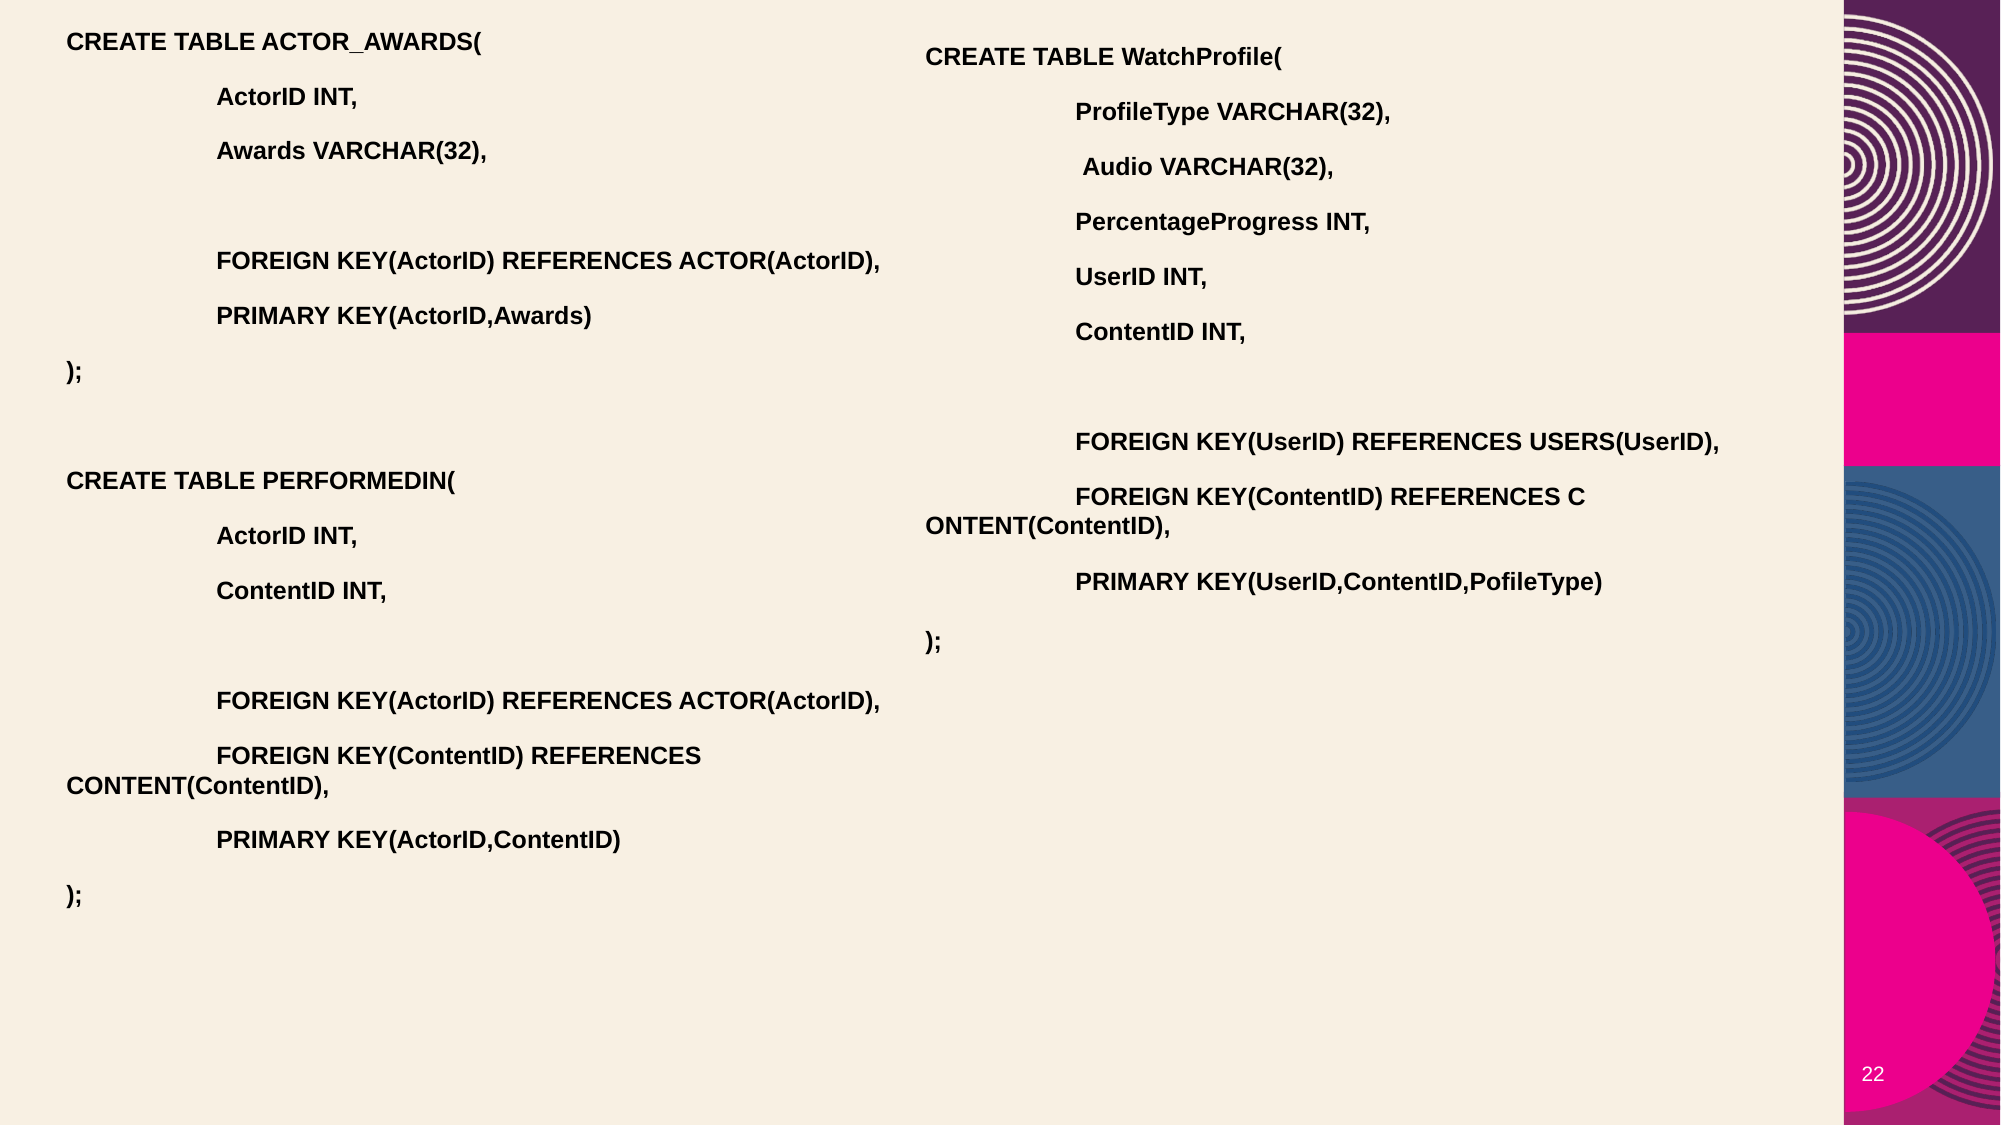

CREATE TABLE ACTOR_AWARDS(
	ActorID INT,
    	Awards VARCHAR(32),

    	FOREIGN KEY(ActorID) REFERENCES ACTOR(ActorID),
    	PRIMARY KEY(ActorID,Awards)
);

CREATE TABLE PERFORMEDIN(
	ActorID INT,
    	ContentID INT,

    	FOREIGN KEY(ActorID) REFERENCES ACTOR(ActorID),
   	FOREIGN KEY(ContentID) REFERENCES 	CONTENT(ContentID),
   	PRIMARY KEY(ActorID,ContentID)
);
CREATE TABLE WatchProfile(
	ProfileType VARCHAR(32),
   	 Audio VARCHAR(32),
    	PercentageProgress INT,
    	UserID INT,
    	ContentID INT,

    	FOREIGN KEY(UserID) REFERENCES USERS(UserID),
    	FOREIGN KEY(ContentID) REFERENCES C	ONTENT(ContentID),
    	PRIMARY KEY(UserID,ContentID,PofileType)
);
22